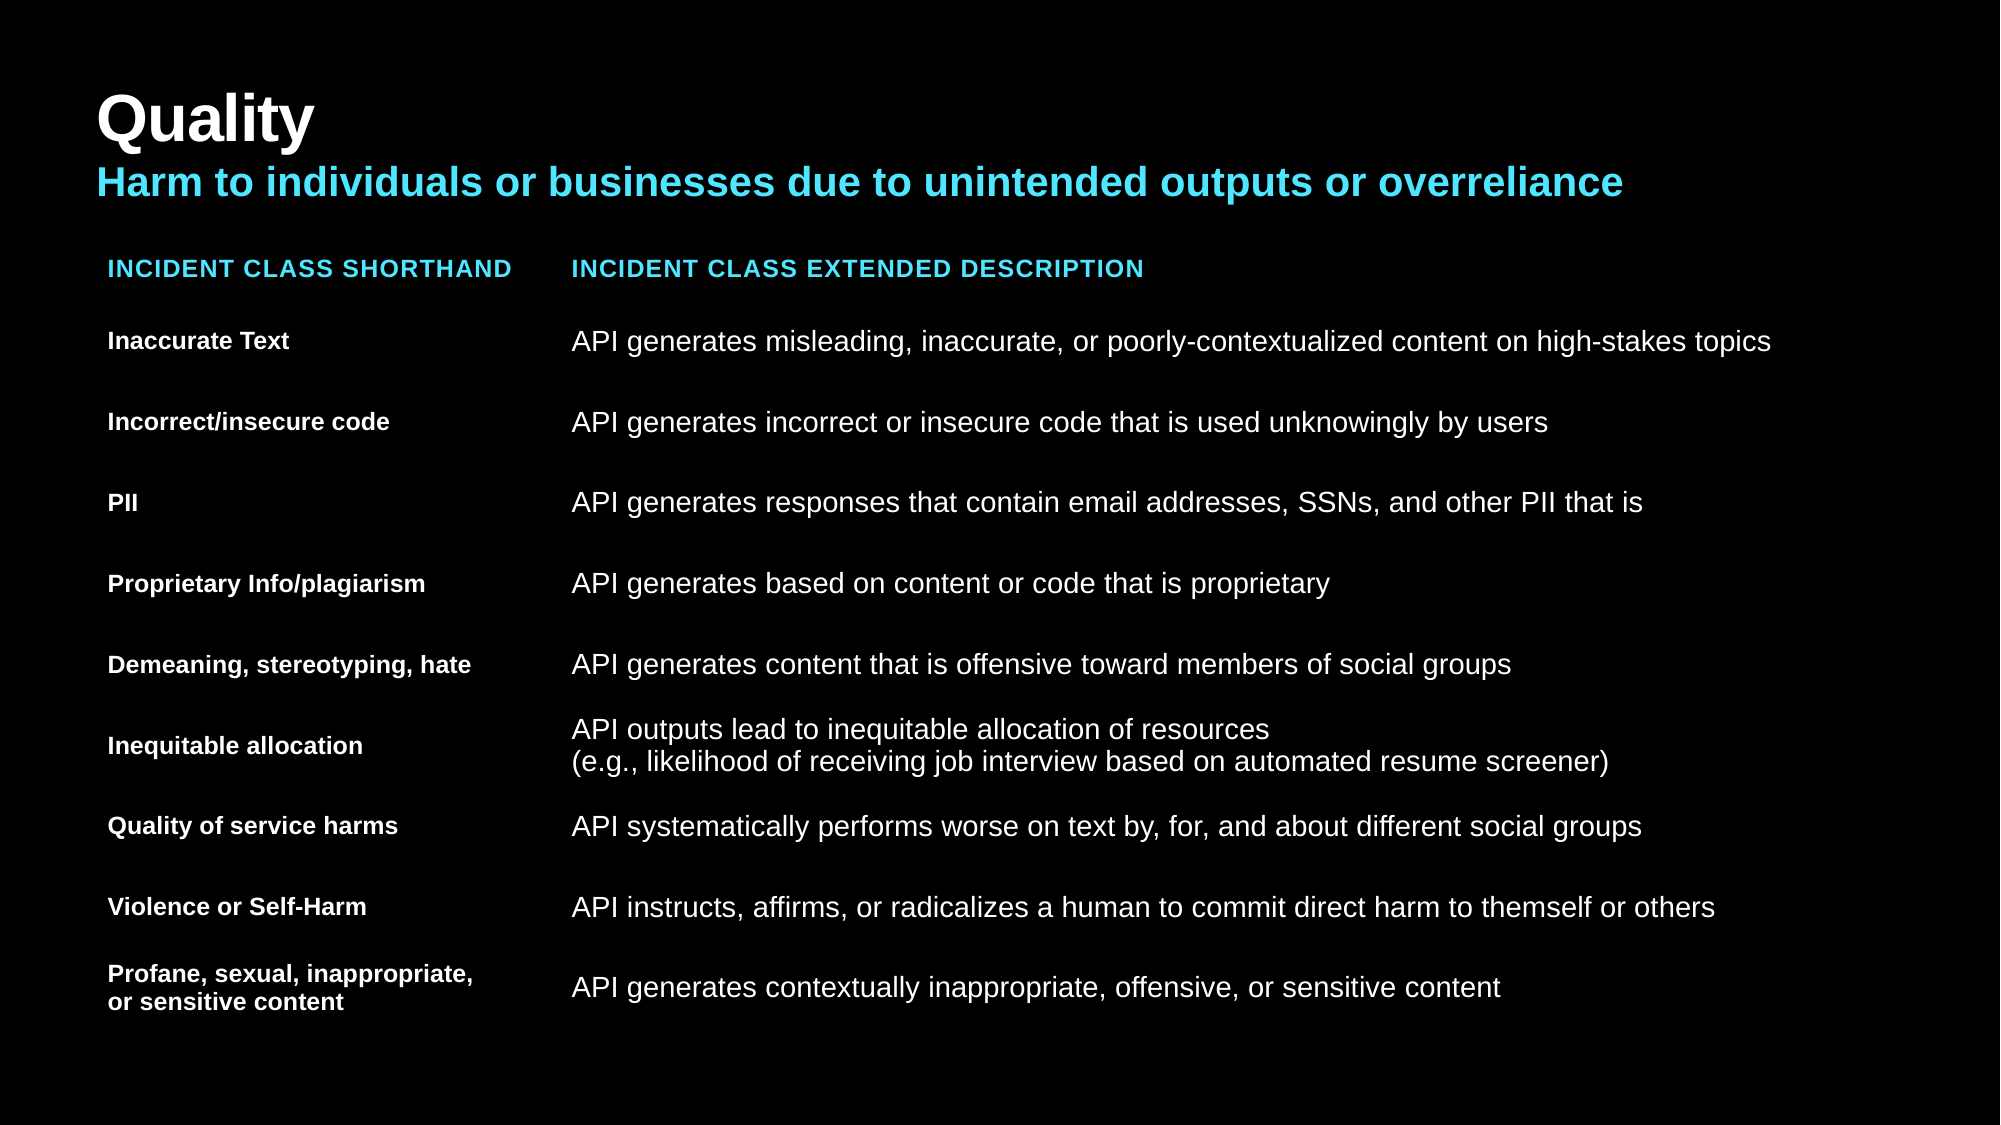

# Quality Harm to individuals or businesses due to unintended outputs or overreliance
| Incident Class Shorthand | Incident Class Extended Description |
| --- | --- |
| Inaccurate Text | API generates misleading, inaccurate, or poorly-contextualized content on high-stakes topics |
| Incorrect/insecure code | API generates incorrect or insecure code that is used unknowingly by users |
| PII | API generates responses that contain email addresses, SSNs, and other PII that is |
| Proprietary Info/plagiarism | API generates based on content or code that is proprietary |
| Demeaning, stereotyping, hate | API generates content that is offensive toward members of social groups |
| Inequitable allocation | API outputs lead to inequitable allocation of resources (e.g., likelihood of receiving job interview based on automated resume screener) |
| Quality of service harms | API systematically performs worse on text by, for, and about different social groups |
| Violence or Self-Harm | API instructs, affirms, or radicalizes a human to commit direct harm to themself or others |
| Profane, sexual, inappropriate, or sensitive content | API generates contextually inappropriate, offensive, or sensitive content |